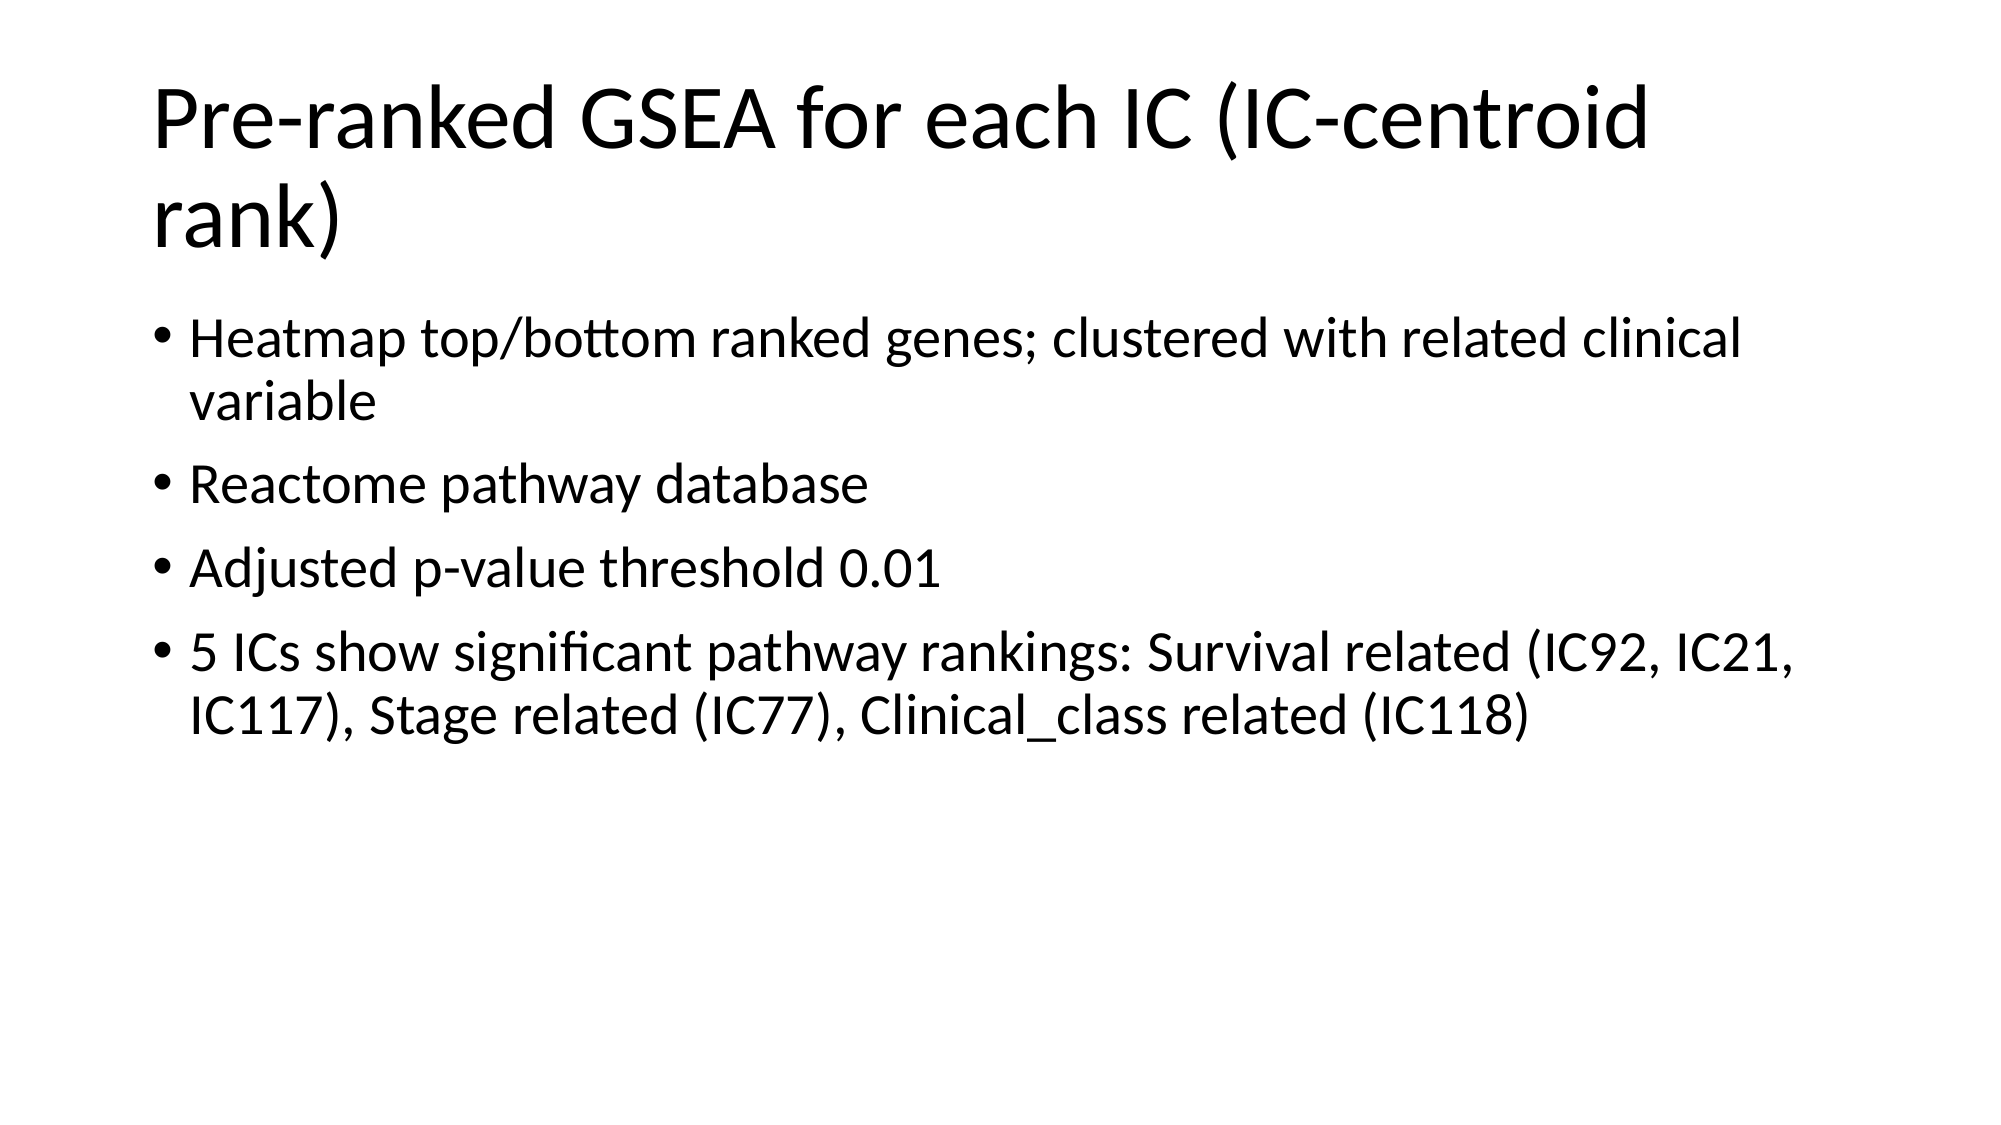

# Pre-ranked GSEA for each IC (IC-centroid rank)
Heatmap top/bottom ranked genes; clustered with related clinical variable
Reactome pathway database
Adjusted p-value threshold 0.01
5 ICs show significant pathway rankings: Survival related (IC92, IC21, IC117), Stage related (IC77), Clinical_class related (IC118)